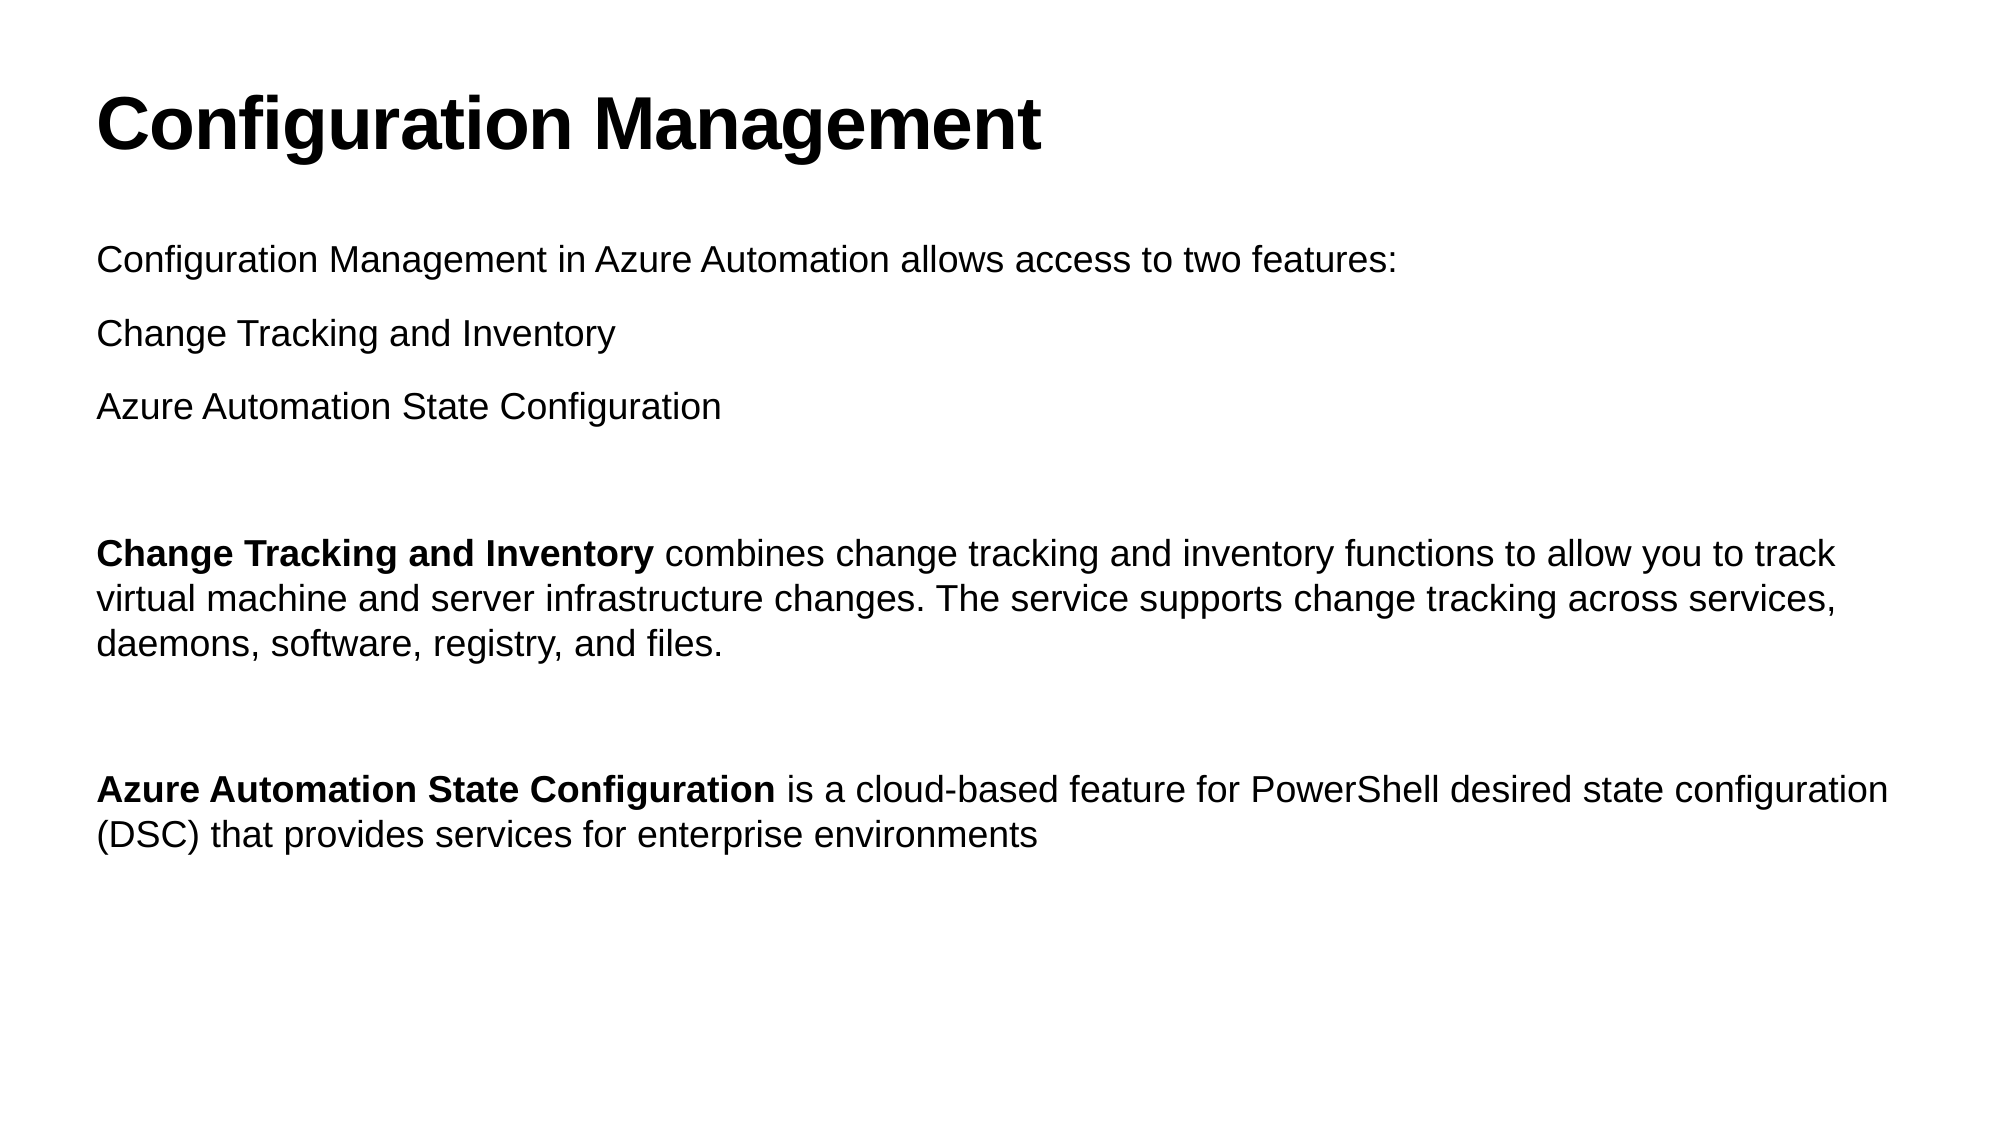

# Configuration Management
Configuration Management in Azure Automation allows access to two features:
Change Tracking and Inventory
Azure Automation State Configuration

Change Tracking and Inventory combines change tracking and inventory functions to allow you to track virtual machine and server infrastructure changes. The service supports change tracking across services, daemons, software, registry, and files.

Azure Automation State Configuration is a cloud-based feature for PowerShell desired state configuration (DSC) that provides services for enterprise environments